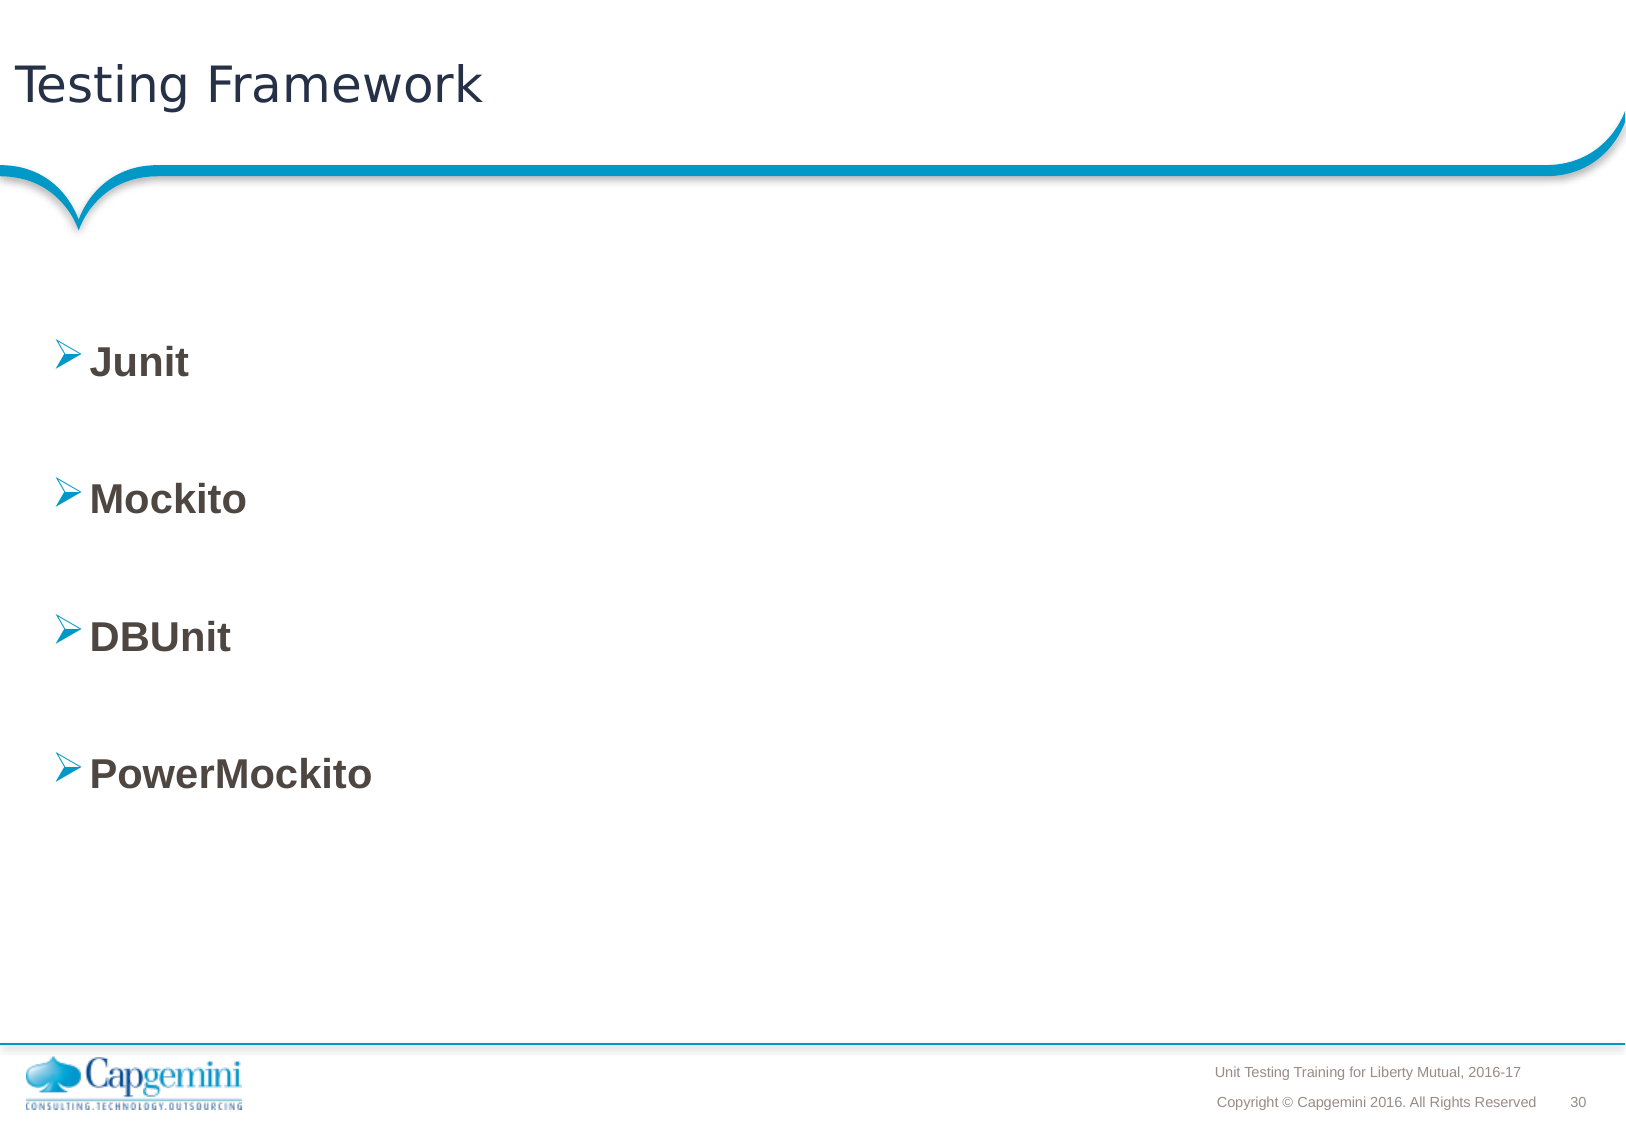

# Testing Framework
Junit
Mockito
DBUnit
PowerMockito